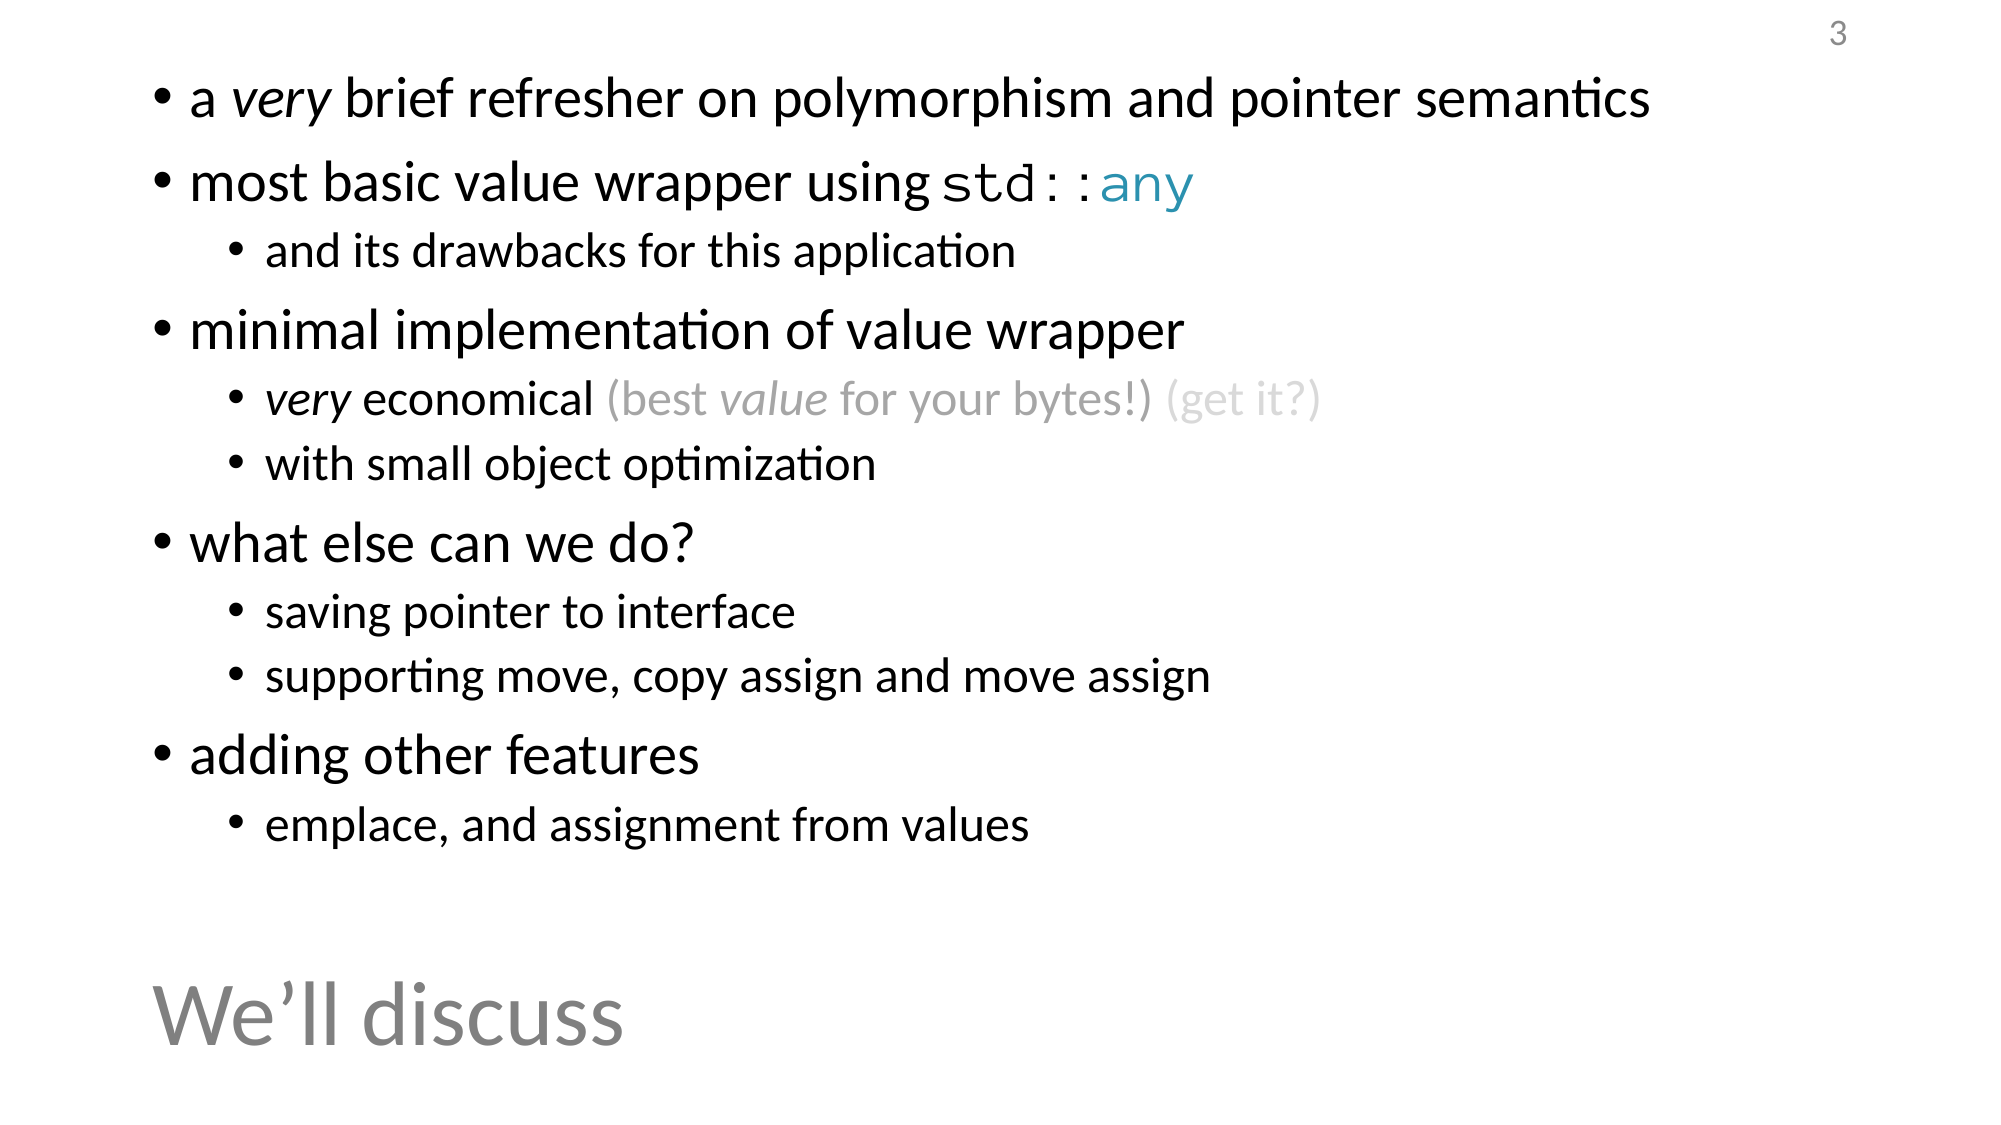

3
a very brief refresher on polymorphism and pointer semantics
most basic value wrapper using std::any
and its drawbacks for this application
minimal implementation of value wrapper
very economical (best value for your bytes!) (get it?)
with small object optimization
what else can we do?
saving pointer to interface
supporting move, copy assign and move assign
adding other features
emplace, and assignment from values
# We’ll discuss